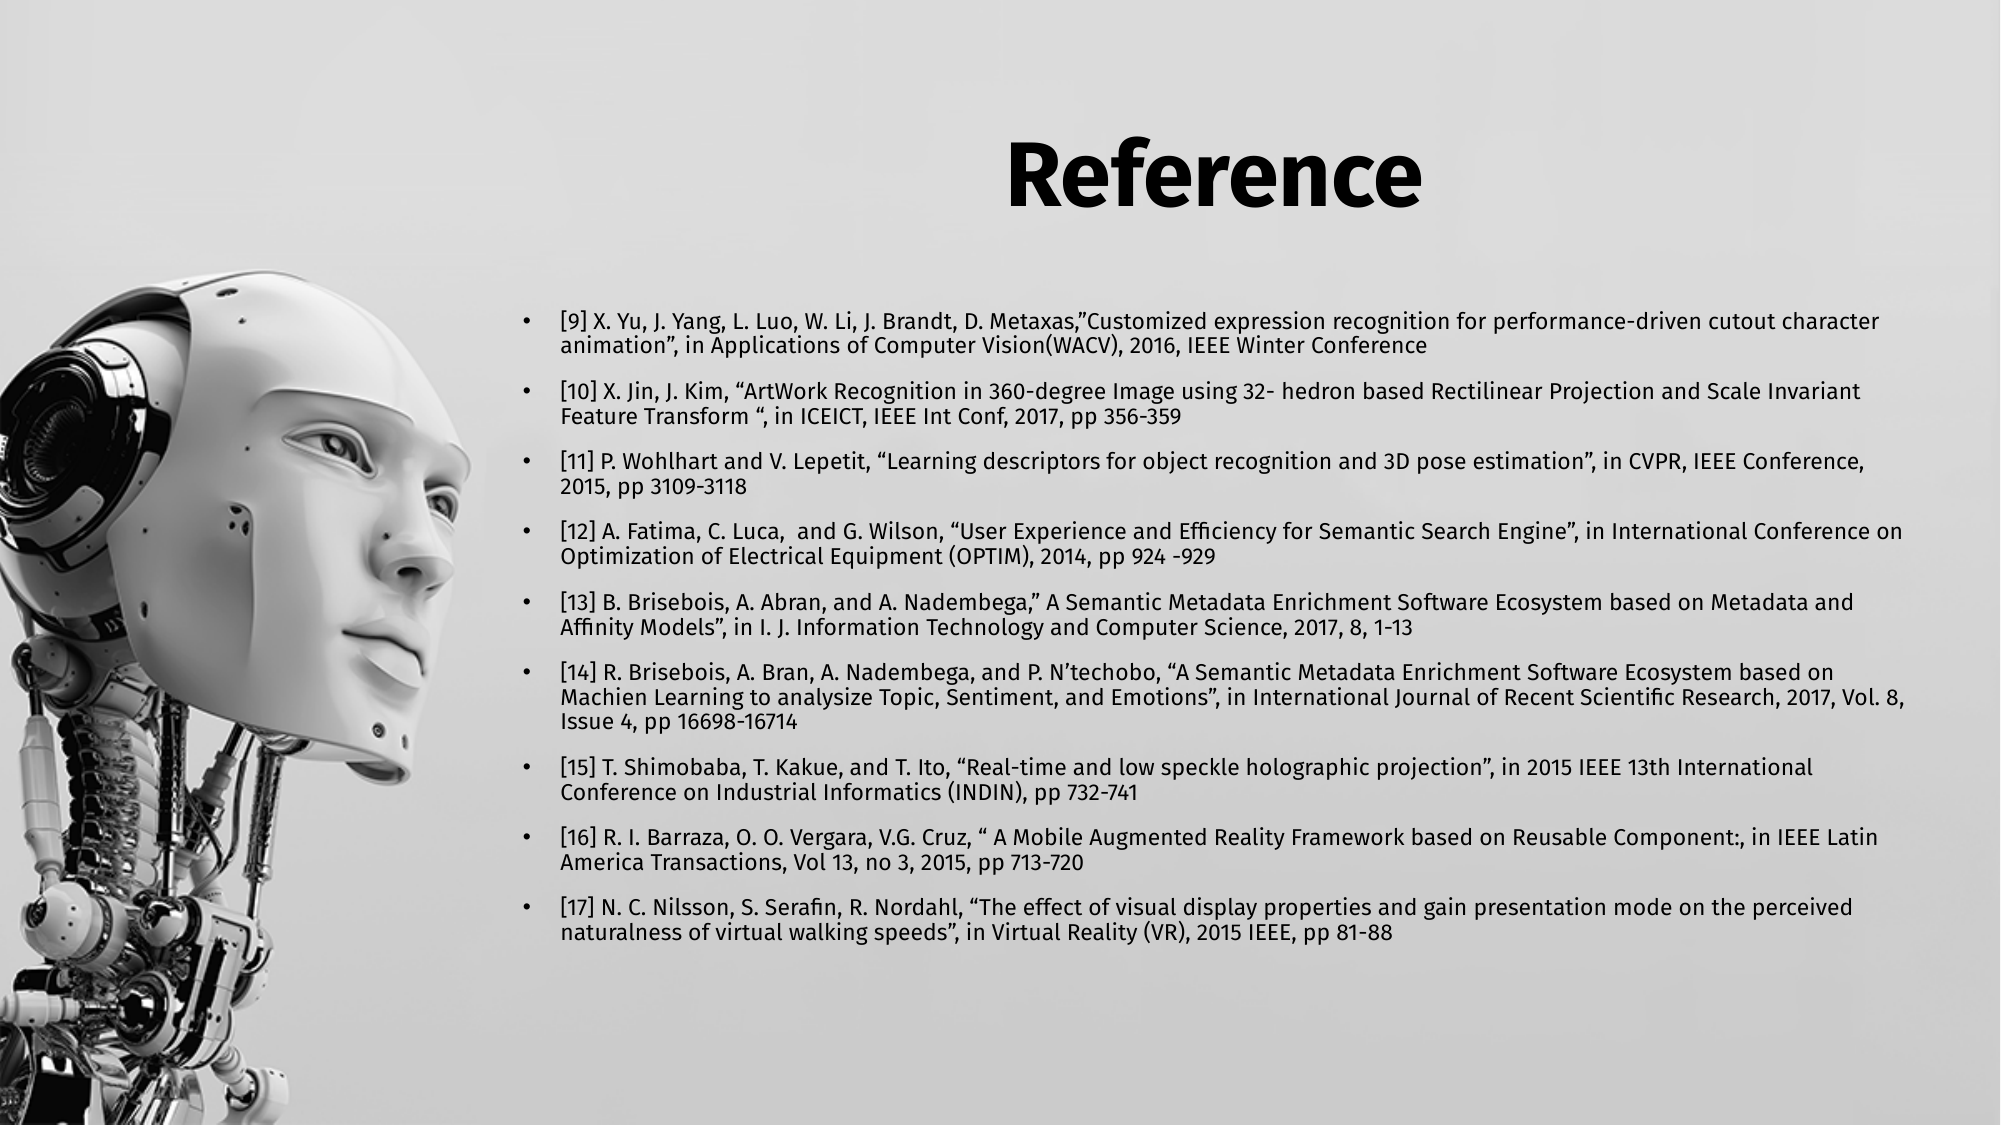

# Reference
[9] X. Yu, J. Yang, L. Luo, W. Li, J. Brandt, D. Metaxas,”Customized expression recognition for performance-driven cutout character animation”, in Applications of Computer Vision(WACV), 2016, IEEE Winter Conference
[10] X. Jin, J. Kim, “ArtWork Recognition in 360-degree Image using 32- hedron based Rectilinear Projection and Scale Invariant Feature Transform “, in ICEICT, IEEE Int Conf, 2017, pp 356-359
[11] P. Wohlhart and V. Lepetit, “Learning descriptors for object recognition and 3D pose estimation”, in CVPR, IEEE Conference, 2015, pp 3109-3118
[12] A. Fatima, C. Luca,  and G. Wilson, “User Experience and Efficiency for Semantic Search Engine”, in International Conference on Optimization of Electrical Equipment (OPTIM), 2014, pp 924 -929
[13] B. Brisebois, A. Abran, and A. Nadembega,” A Semantic Metadata Enrichment Software Ecosystem based on Metadata and Affinity Models”, in I. J. Information Technology and Computer Science, 2017, 8, 1-13
[14] R. Brisebois, A. Bran, A. Nadembega, and P. N’techobo, “A Semantic Metadata Enrichment Software Ecosystem based on Machien Learning to analysize Topic, Sentiment, and Emotions”, in International Journal of Recent Scientific Research, 2017, Vol. 8, Issue 4, pp 16698-16714
[15] T. Shimobaba, T. Kakue, and T. Ito, “Real-time and low speckle holographic projection”, in 2015 IEEE 13th International Conference on Industrial Informatics (INDIN), pp 732-741
[16] R. I. Barraza, O. O. Vergara, V.G. Cruz, “ A Mobile Augmented Reality Framework based on Reusable Component:, in IEEE Latin America Transactions, Vol 13, no 3, 2015, pp 713-720
[17] N. C. Nilsson, S. Serafin, R. Nordahl, “The effect of visual display properties and gain presentation mode on the perceived naturalness of virtual walking speeds”, in Virtual Reality (VR), 2015 IEEE, pp 81-88